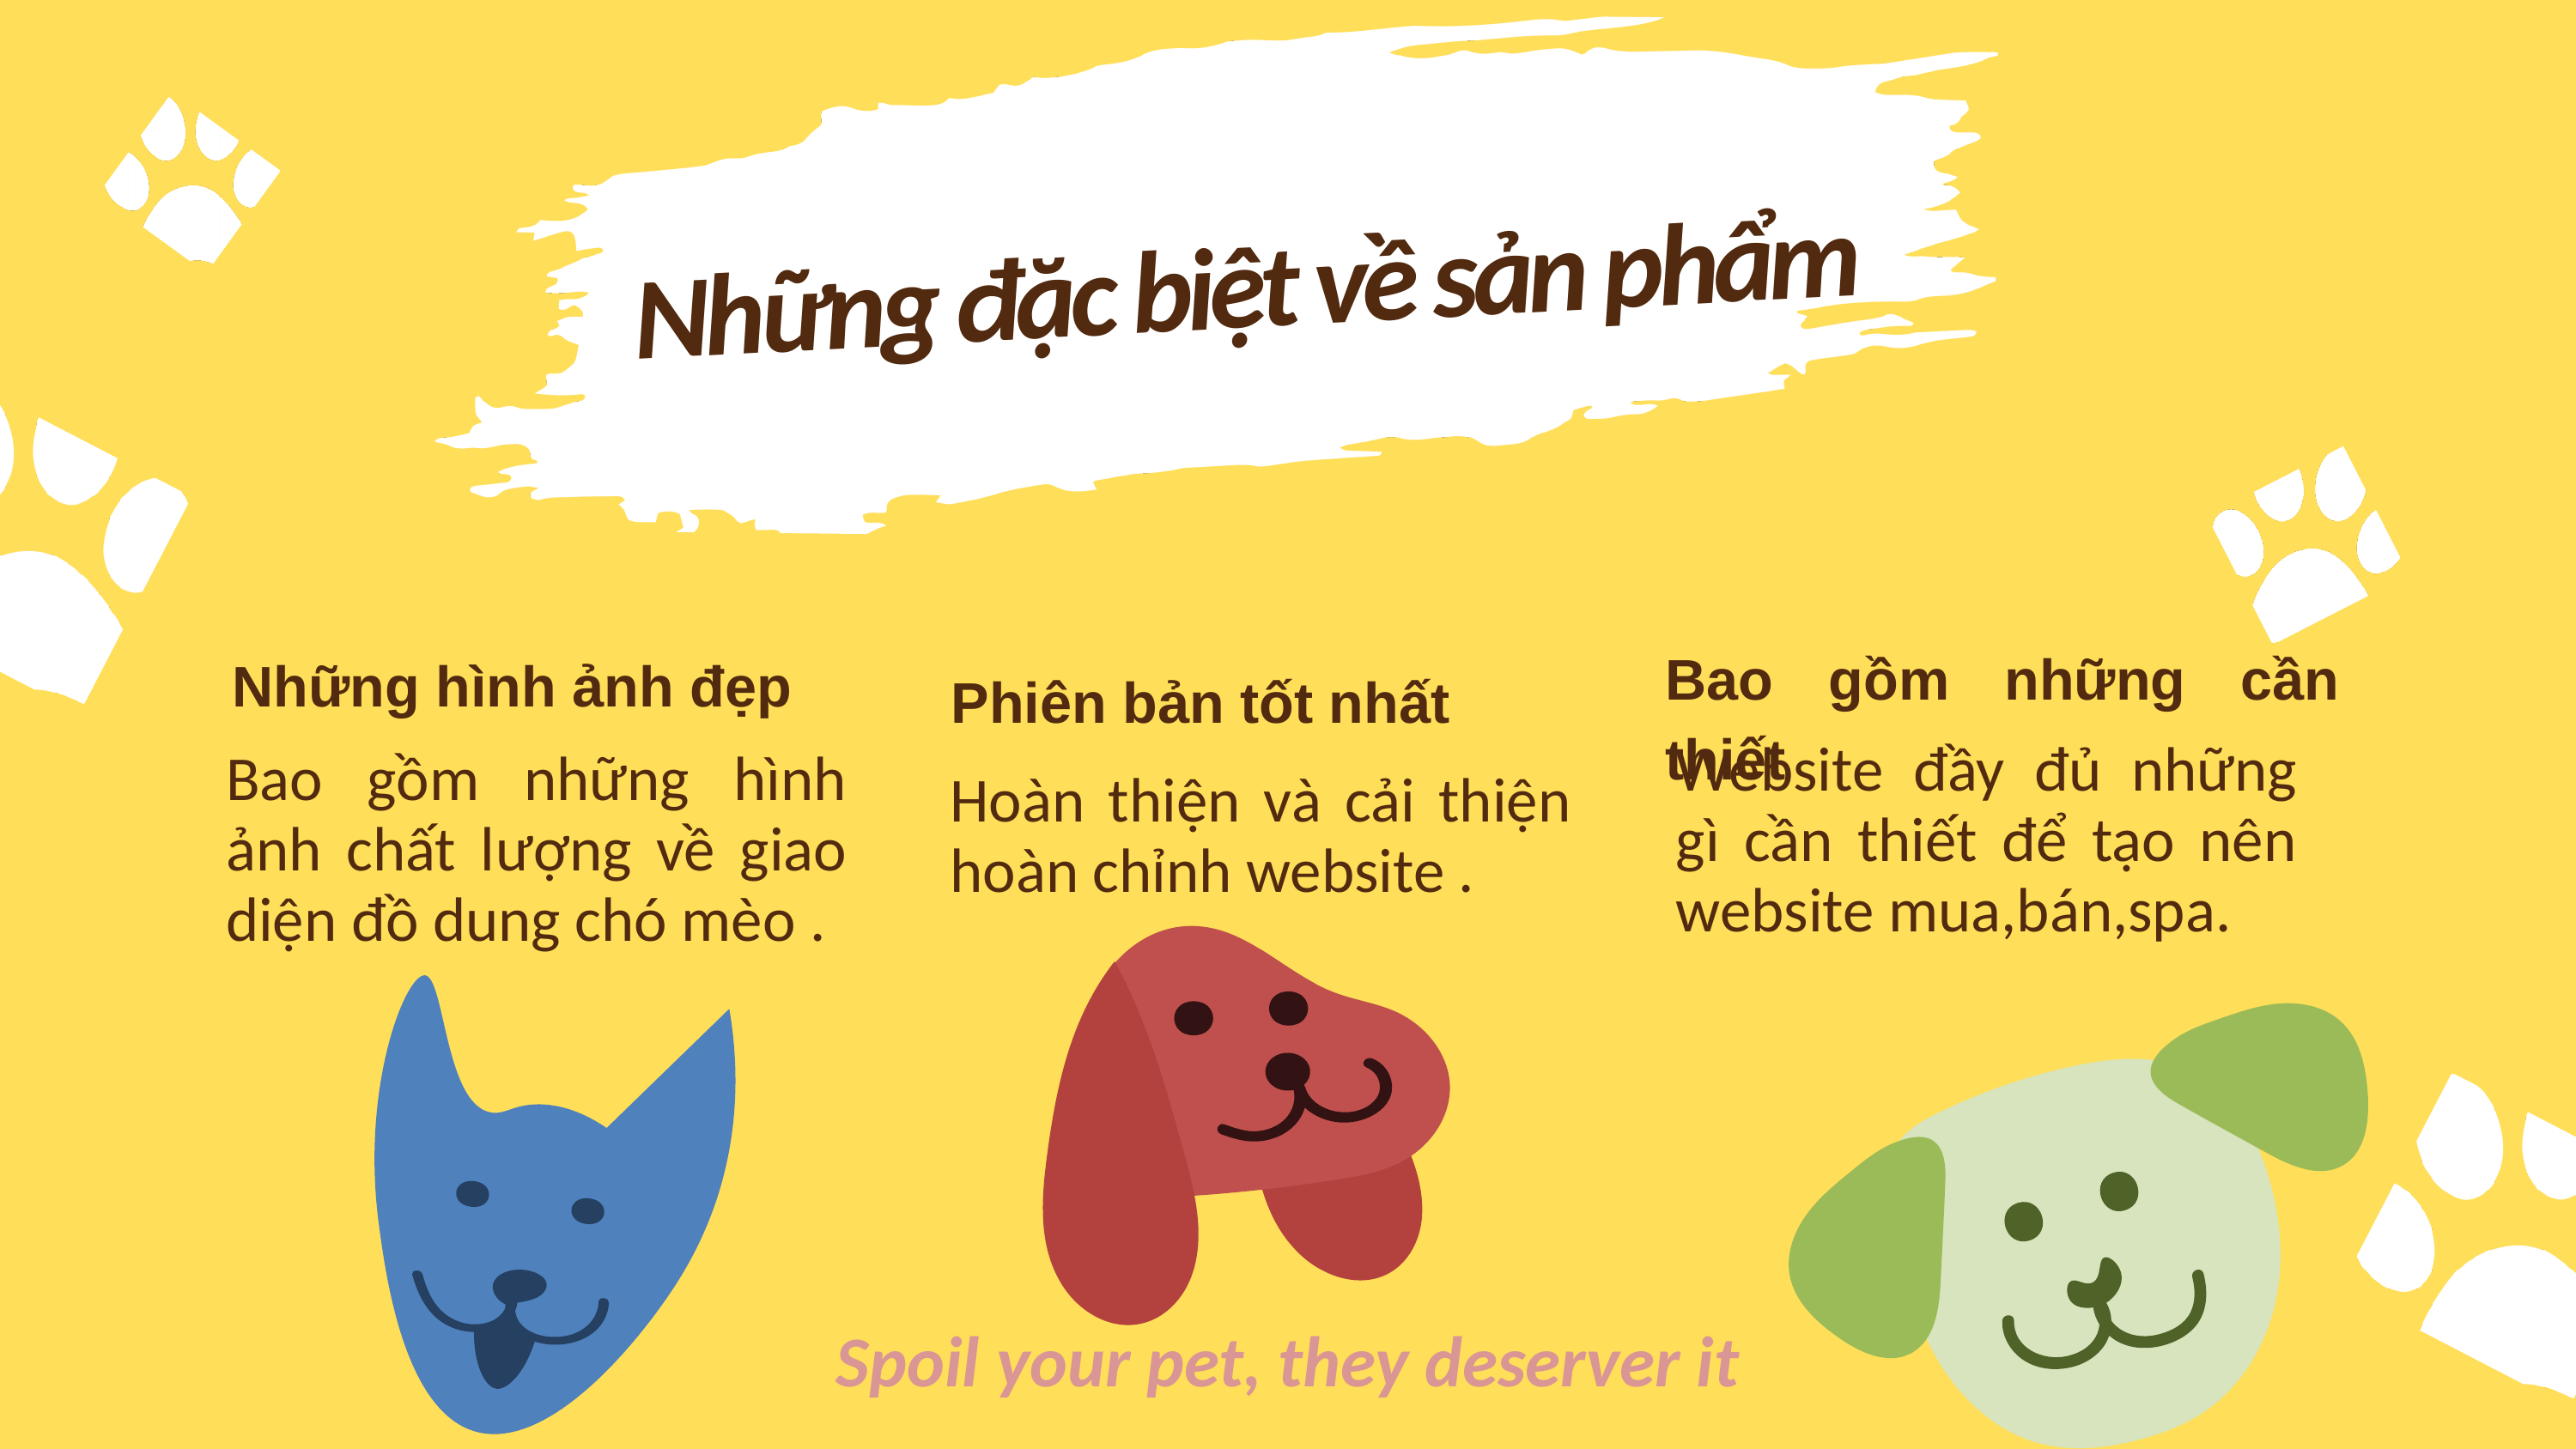

Những đặc biệt về sản phẩm

Bao gồm những cần thiết
Những hình ảnh đẹp
Phiên bản tốt nhất
Website đầy đủ những gì cần thiết để tạo nên website mua,bán,spa.
Bao gồm những hình ảnh chất lượng về giao diện đồ dung chó mèo .
Hoàn thiện và cải thiện hoàn chỉnh website .

Spoil your pet, they deserver it